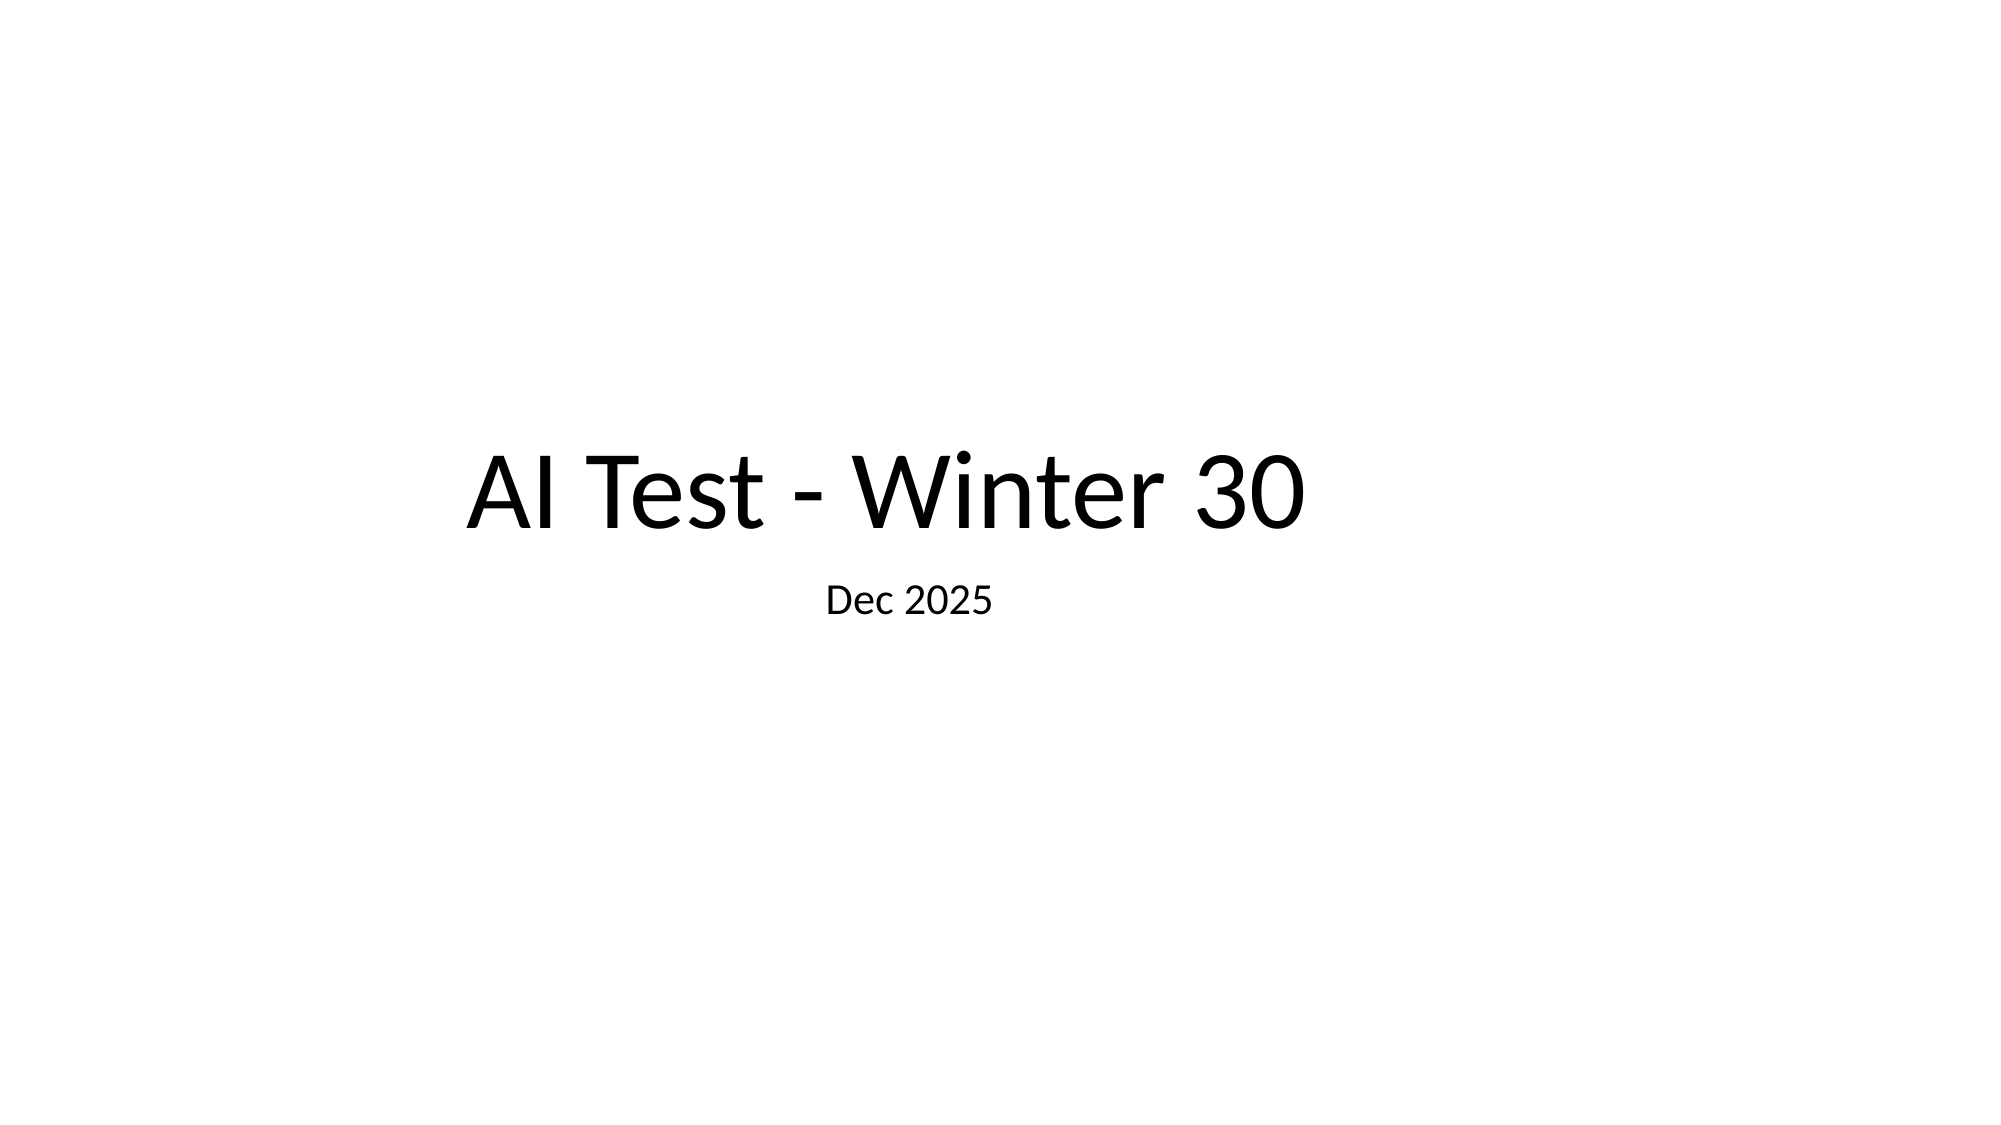

AI Test - Winter 30
Dec 2025